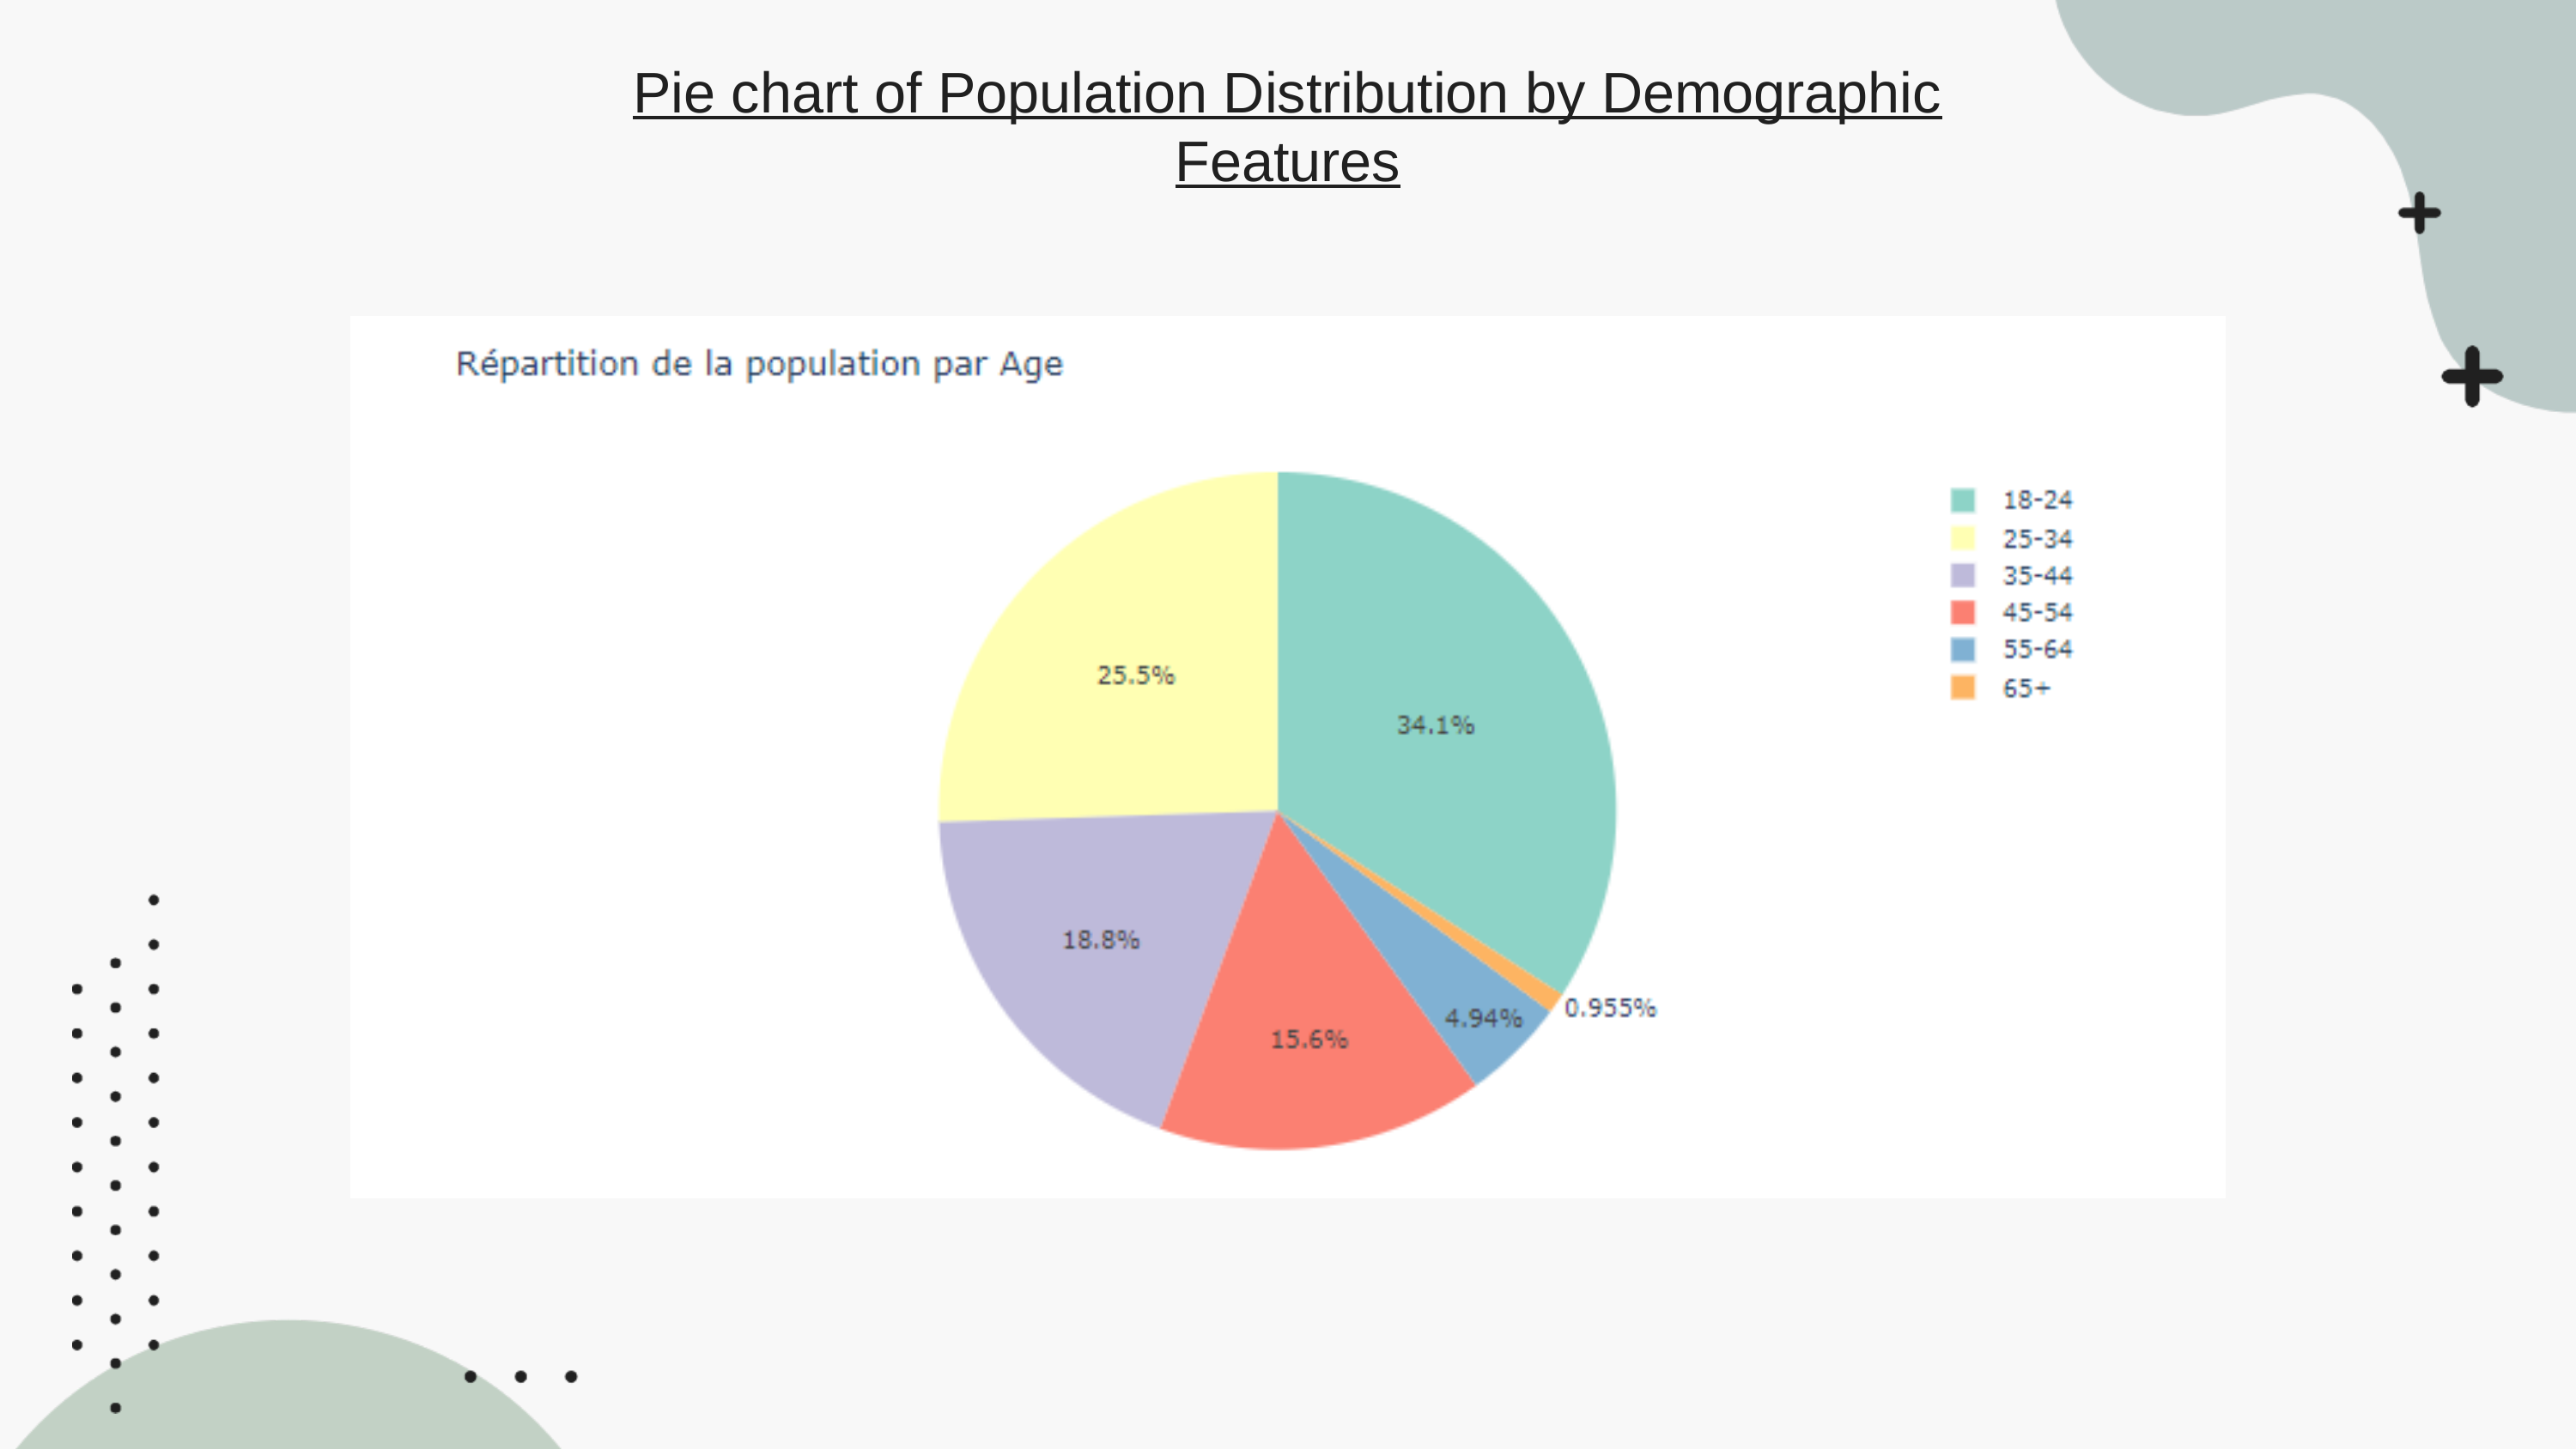

Pie chart of Population Distribution by Demographic Features